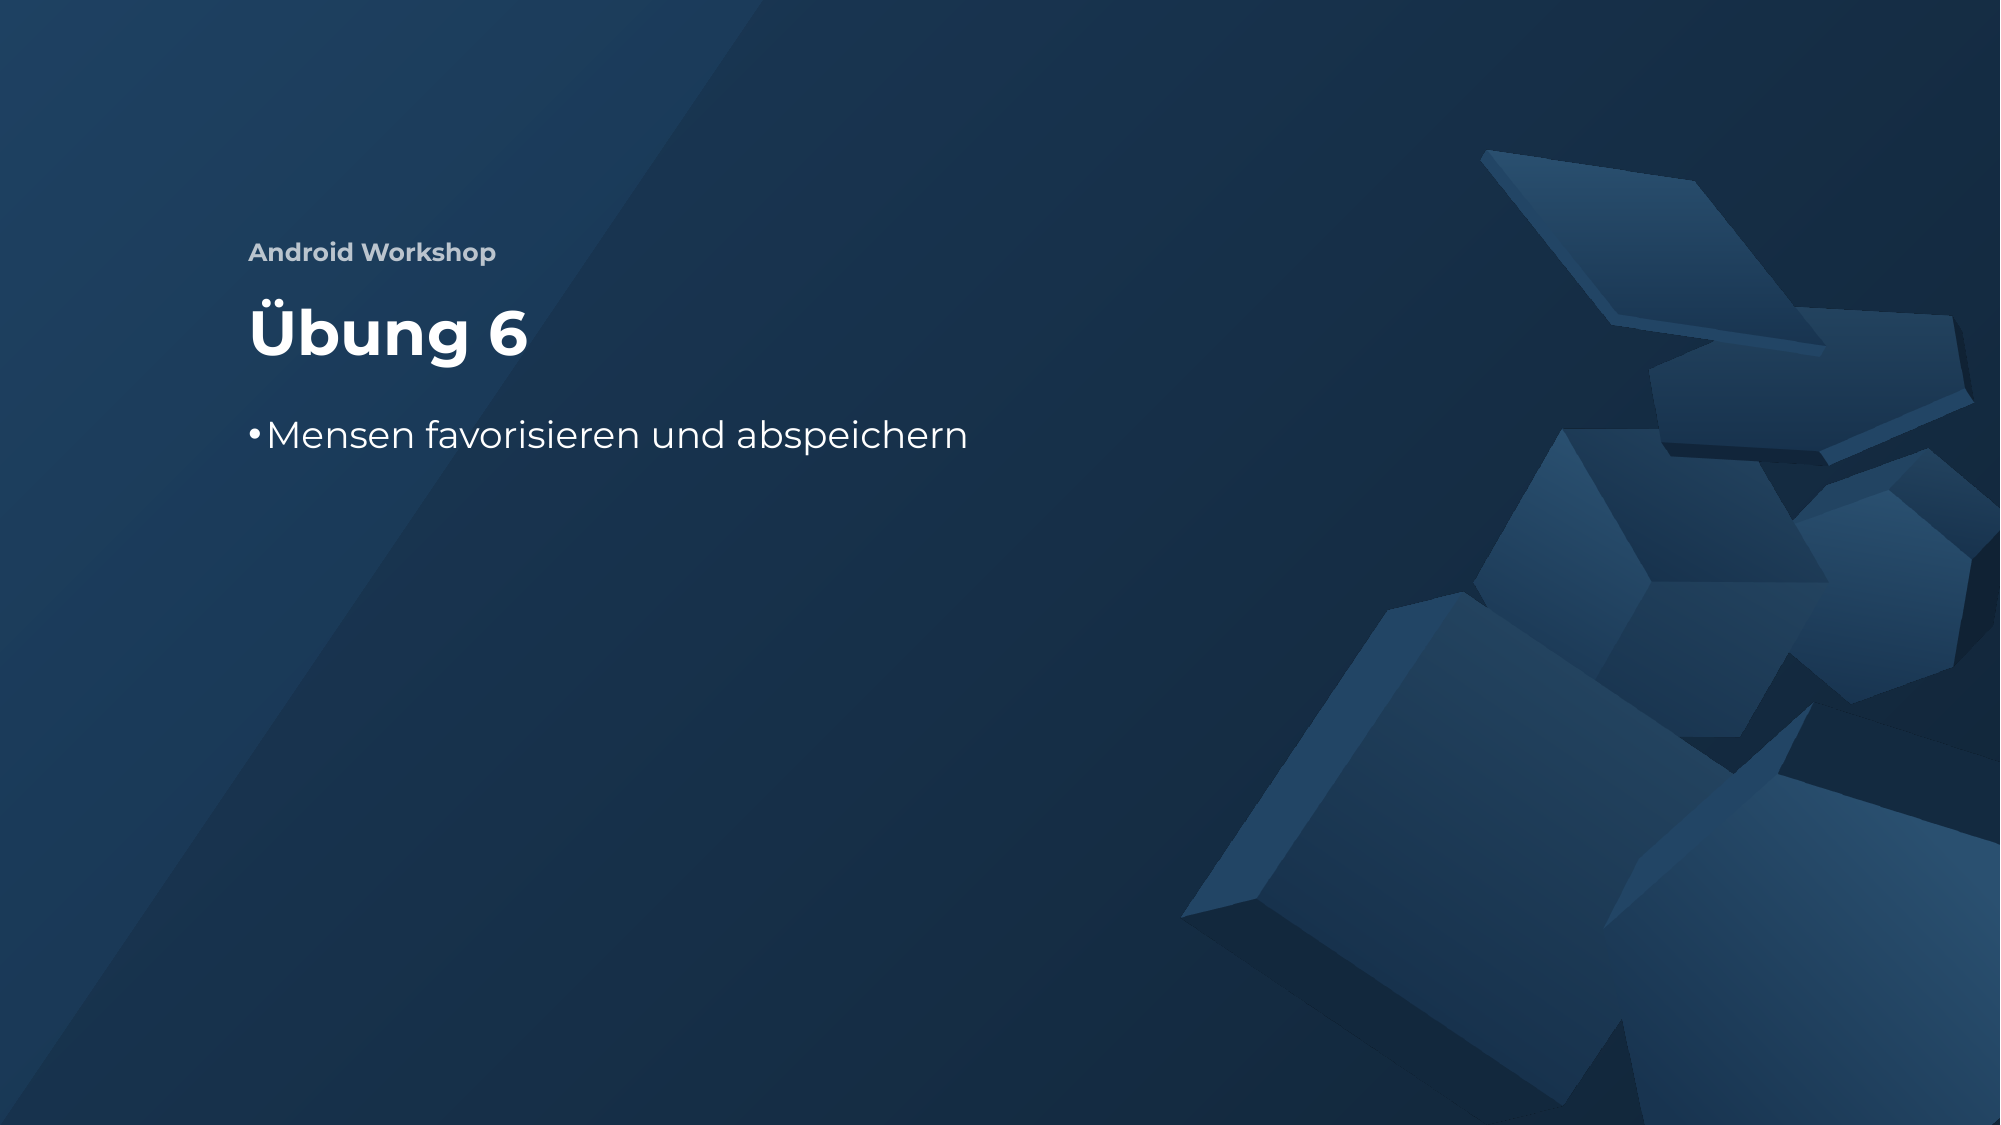

Android Workshop
# Übung 6
Mensen favorisieren und abspeichern